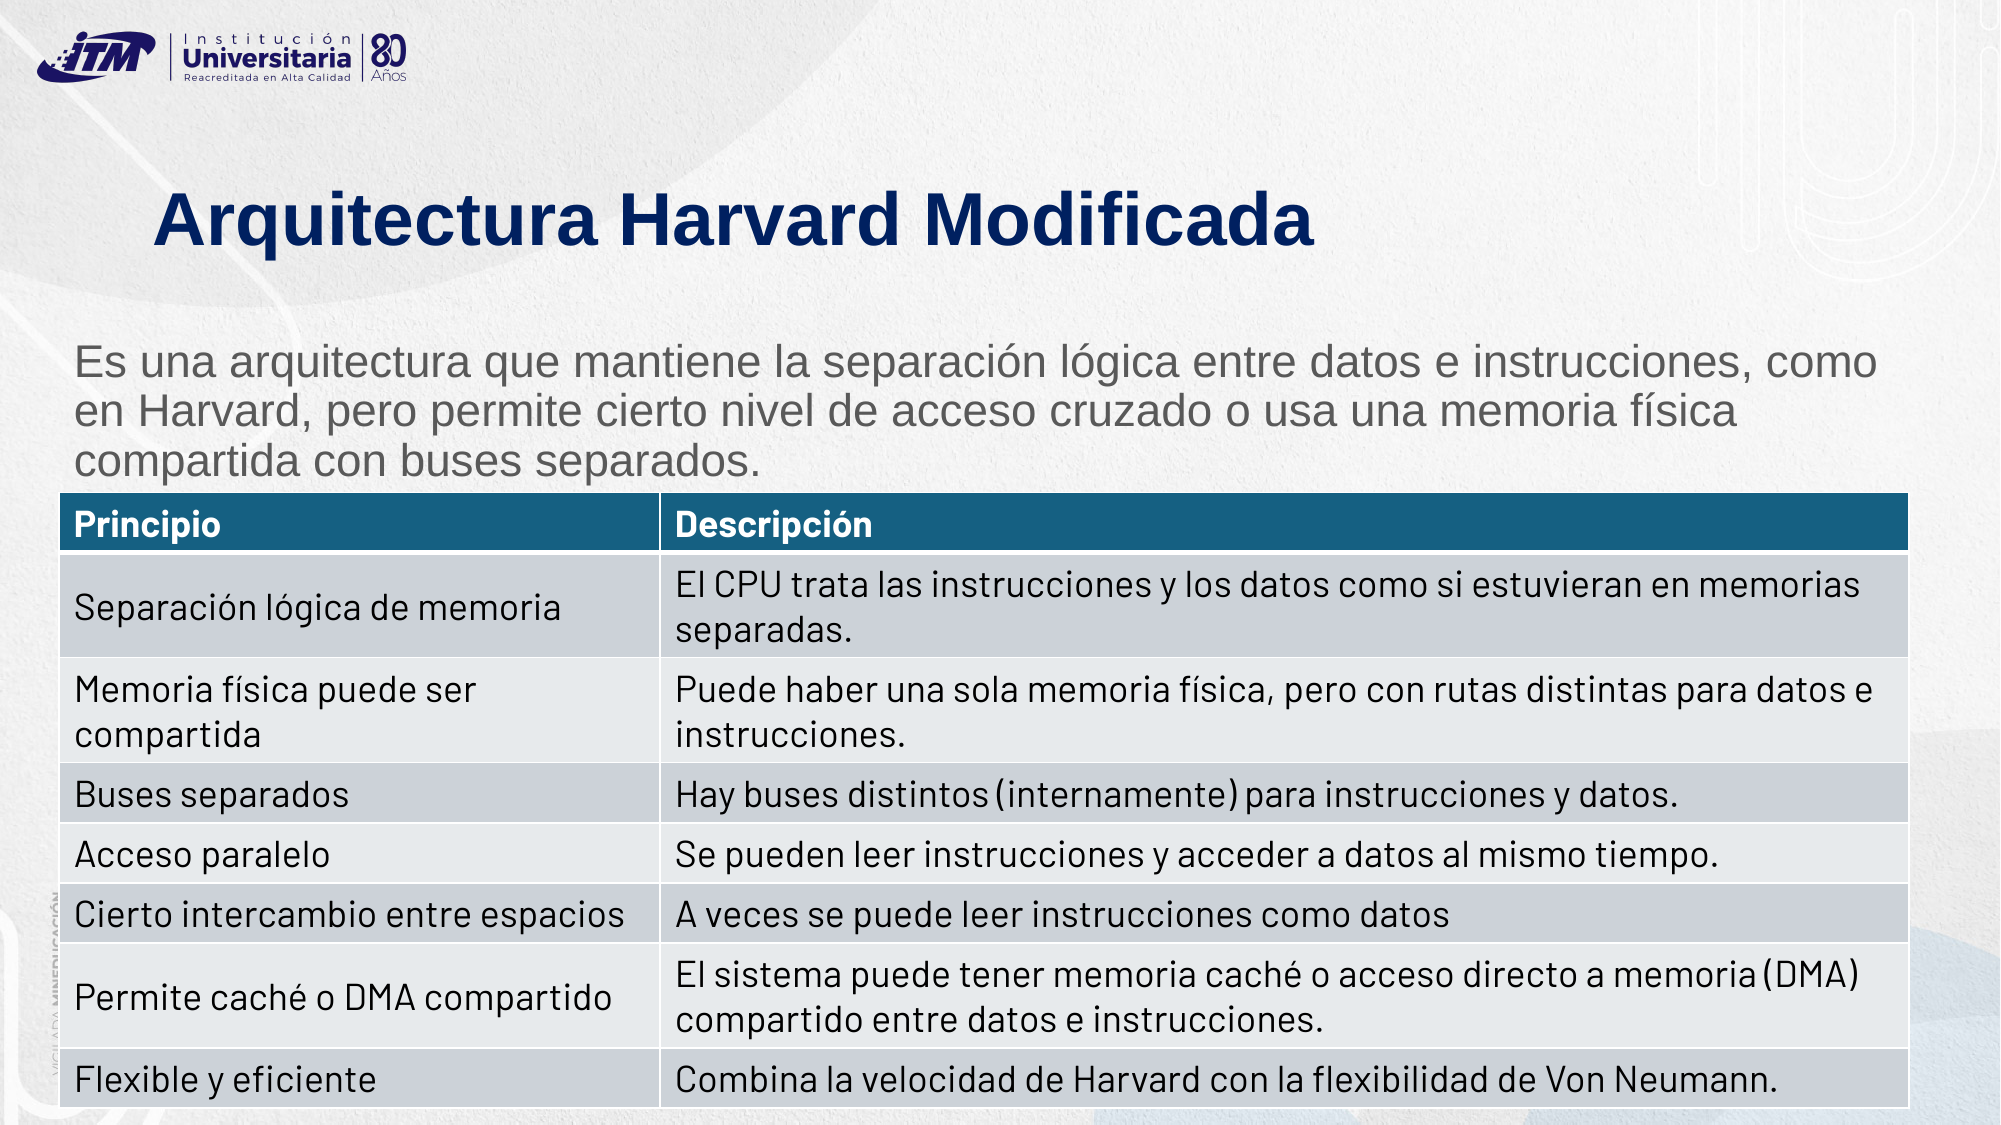

# Arquitectura Harvard Modificada
Es una arquitectura que mantiene la separación lógica entre datos e instrucciones, como en Harvard, pero permite cierto nivel de acceso cruzado o usa una memoria física compartida con buses separados.
| Principio | Descripción |
| --- | --- |
| Separación lógica de memoria | El CPU trata las instrucciones y los datos como si estuvieran en memorias separadas. |
| Memoria física puede ser compartida | Puede haber una sola memoria física, pero con rutas distintas para datos e instrucciones. |
| Buses separados | Hay buses distintos (internamente) para instrucciones y datos. |
| Acceso paralelo | Se pueden leer instrucciones y acceder a datos al mismo tiempo. |
| Cierto intercambio entre espacios | A veces se puede leer instrucciones como datos |
| Permite caché o DMA compartido | El sistema puede tener memoria caché o acceso directo a memoria (DMA) compartido entre datos e instrucciones. |
| Flexible y eficiente | Combina la velocidad de Harvard con la flexibilidad de Von Neumann. |